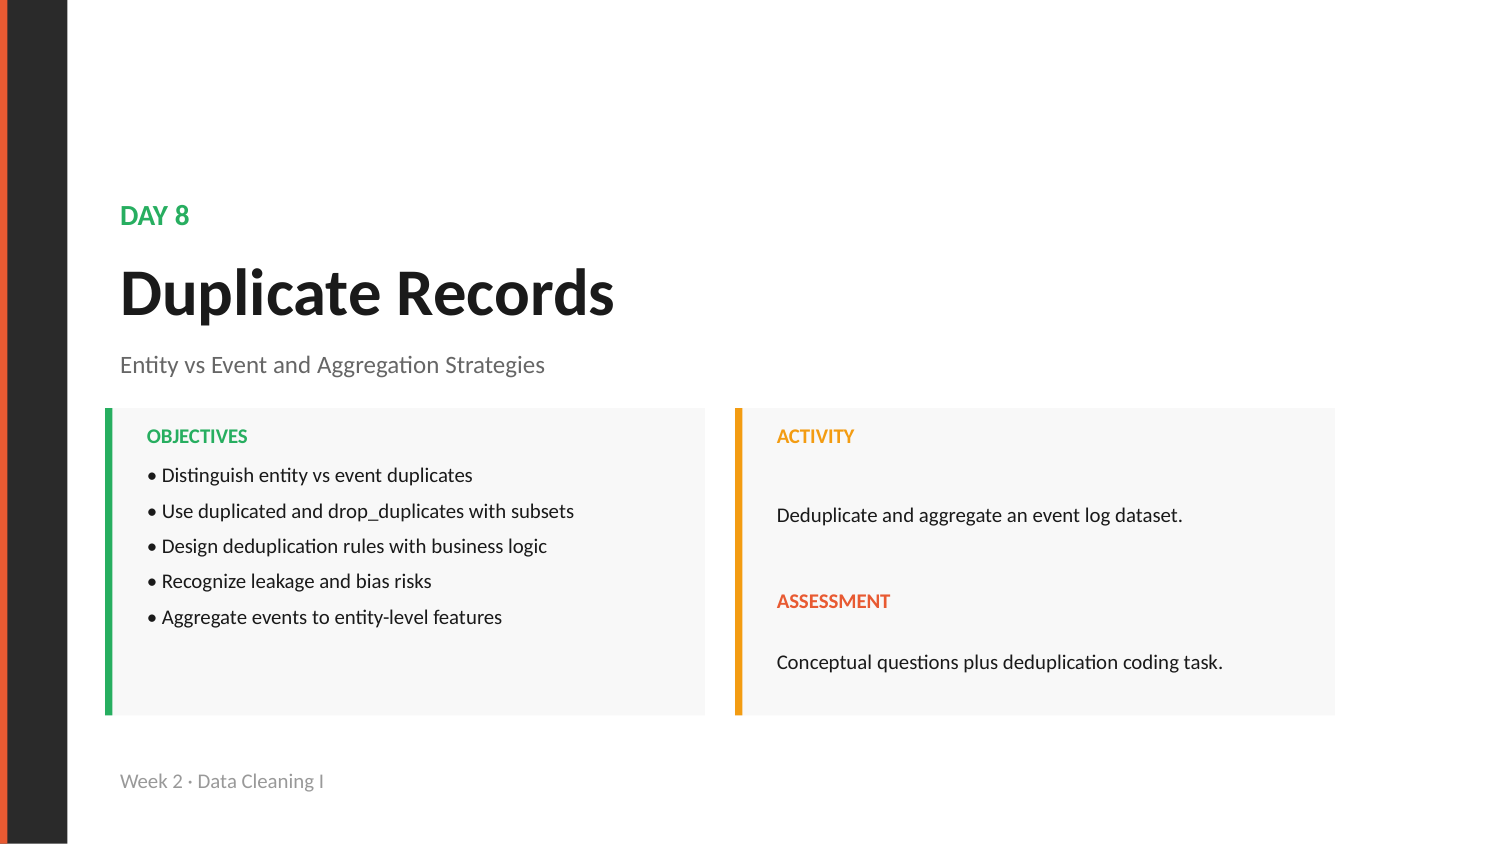

DAY 8
Duplicate Records
Entity vs Event and Aggregation Strategies

OBJECTIVES
ACTIVITY
• Distinguish entity vs event duplicates
• Use duplicated and drop_duplicates with subsets
• Design deduplication rules with business logic
• Recognize leakage and bias risks
• Aggregate events to entity-level features
Deduplicate and aggregate an event log dataset.
ASSESSMENT
Conceptual questions plus deduplication coding task.
Week 2 · Data Cleaning I